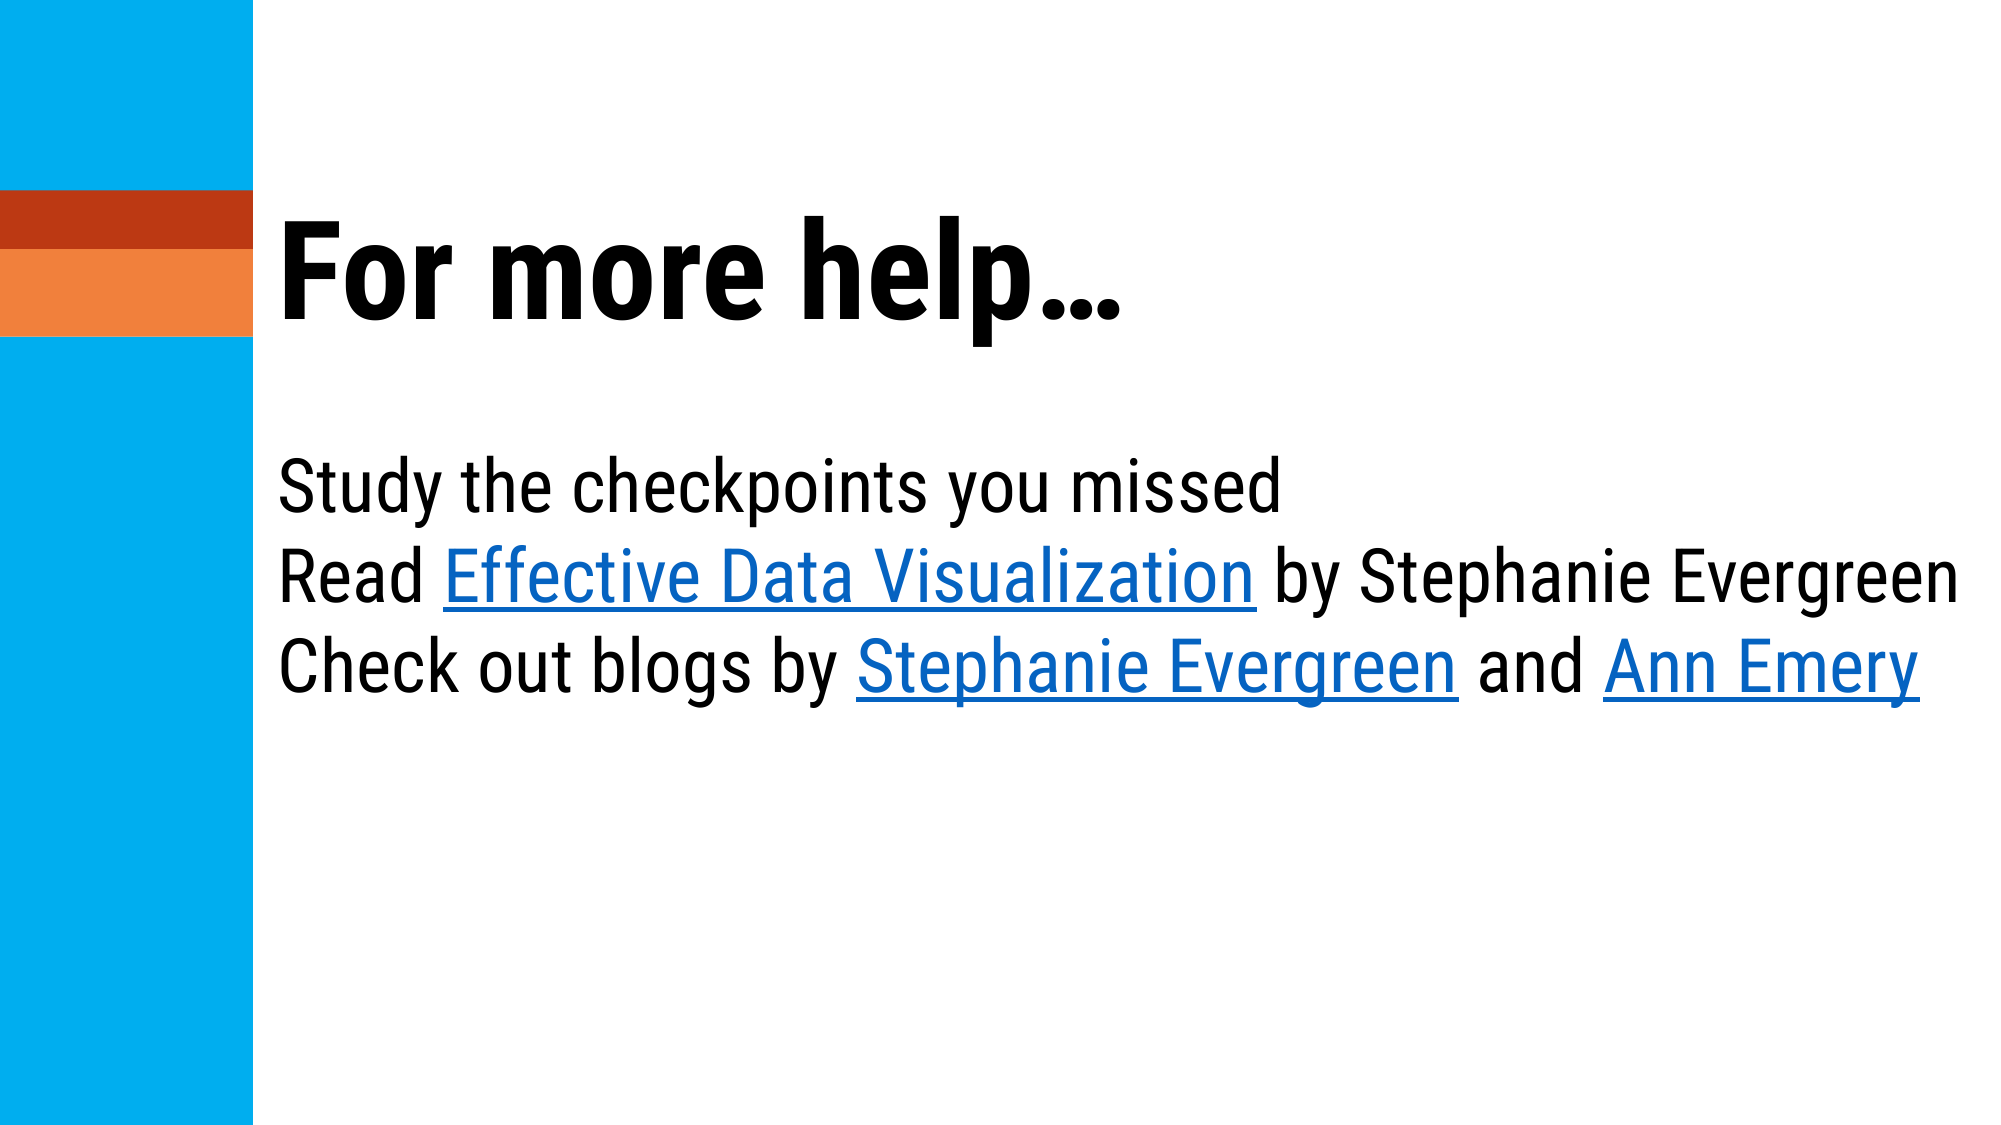

For more help…

Study the checkpoints you missed
Read Effective Data Visualization by Stephanie Evergreen
Check out blogs by Stephanie Evergreen and Ann Emery